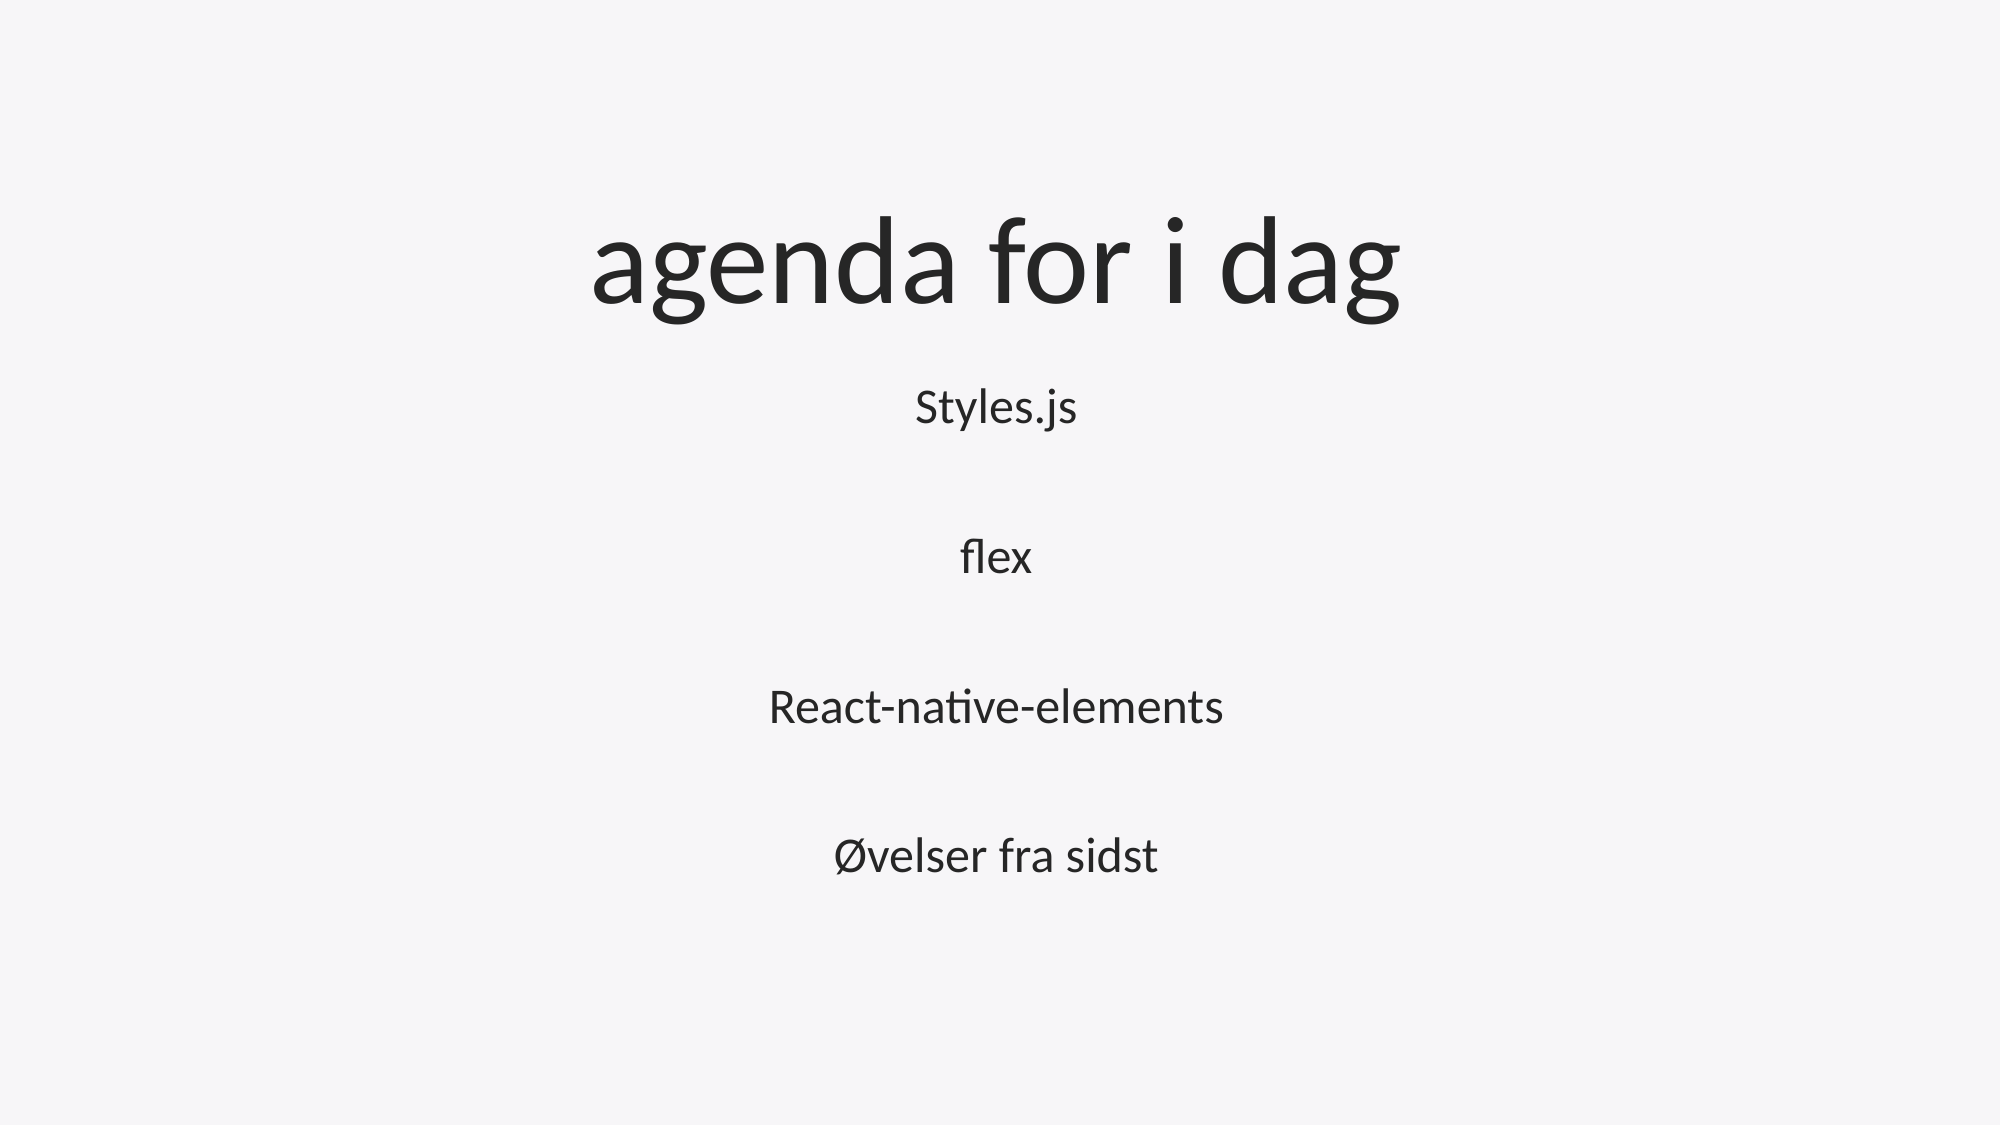

# agenda for i dag
Styles.js

flex

React-native-elements

Øvelser fra sidst